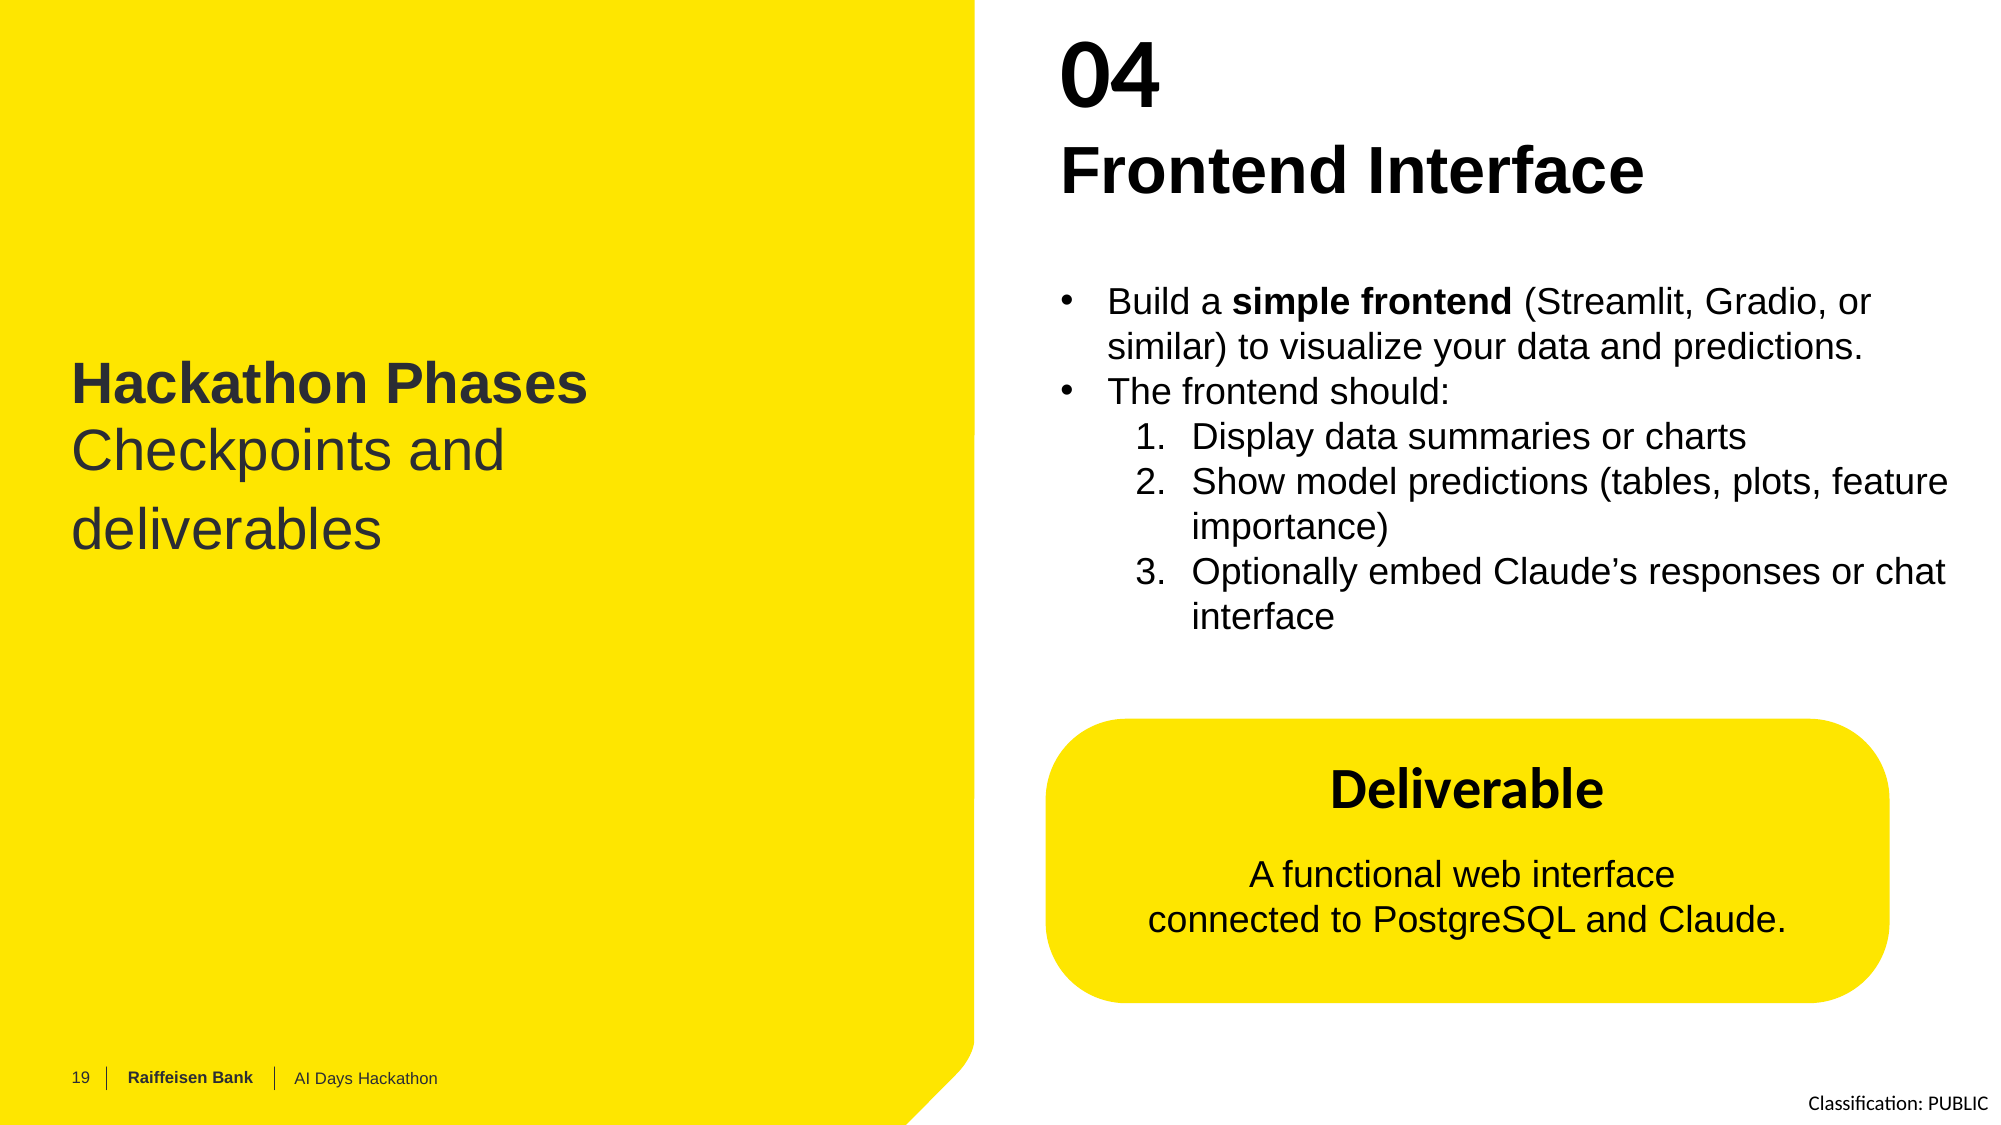

04
Frontend Interface

Build a simple frontend (Streamlit, Gradio, or similar) to visualize your data and predictions.
The frontend should:
Display data summaries or charts
Show model predictions (tables, plots, feature importance)
Optionally embed Claude’s responses or chat interface

# Hackathon Phases
Checkpoints and deliverables
Deliverable

A functional web interface
connected to PostgreSQL and Claude.
AI Days Hackathon